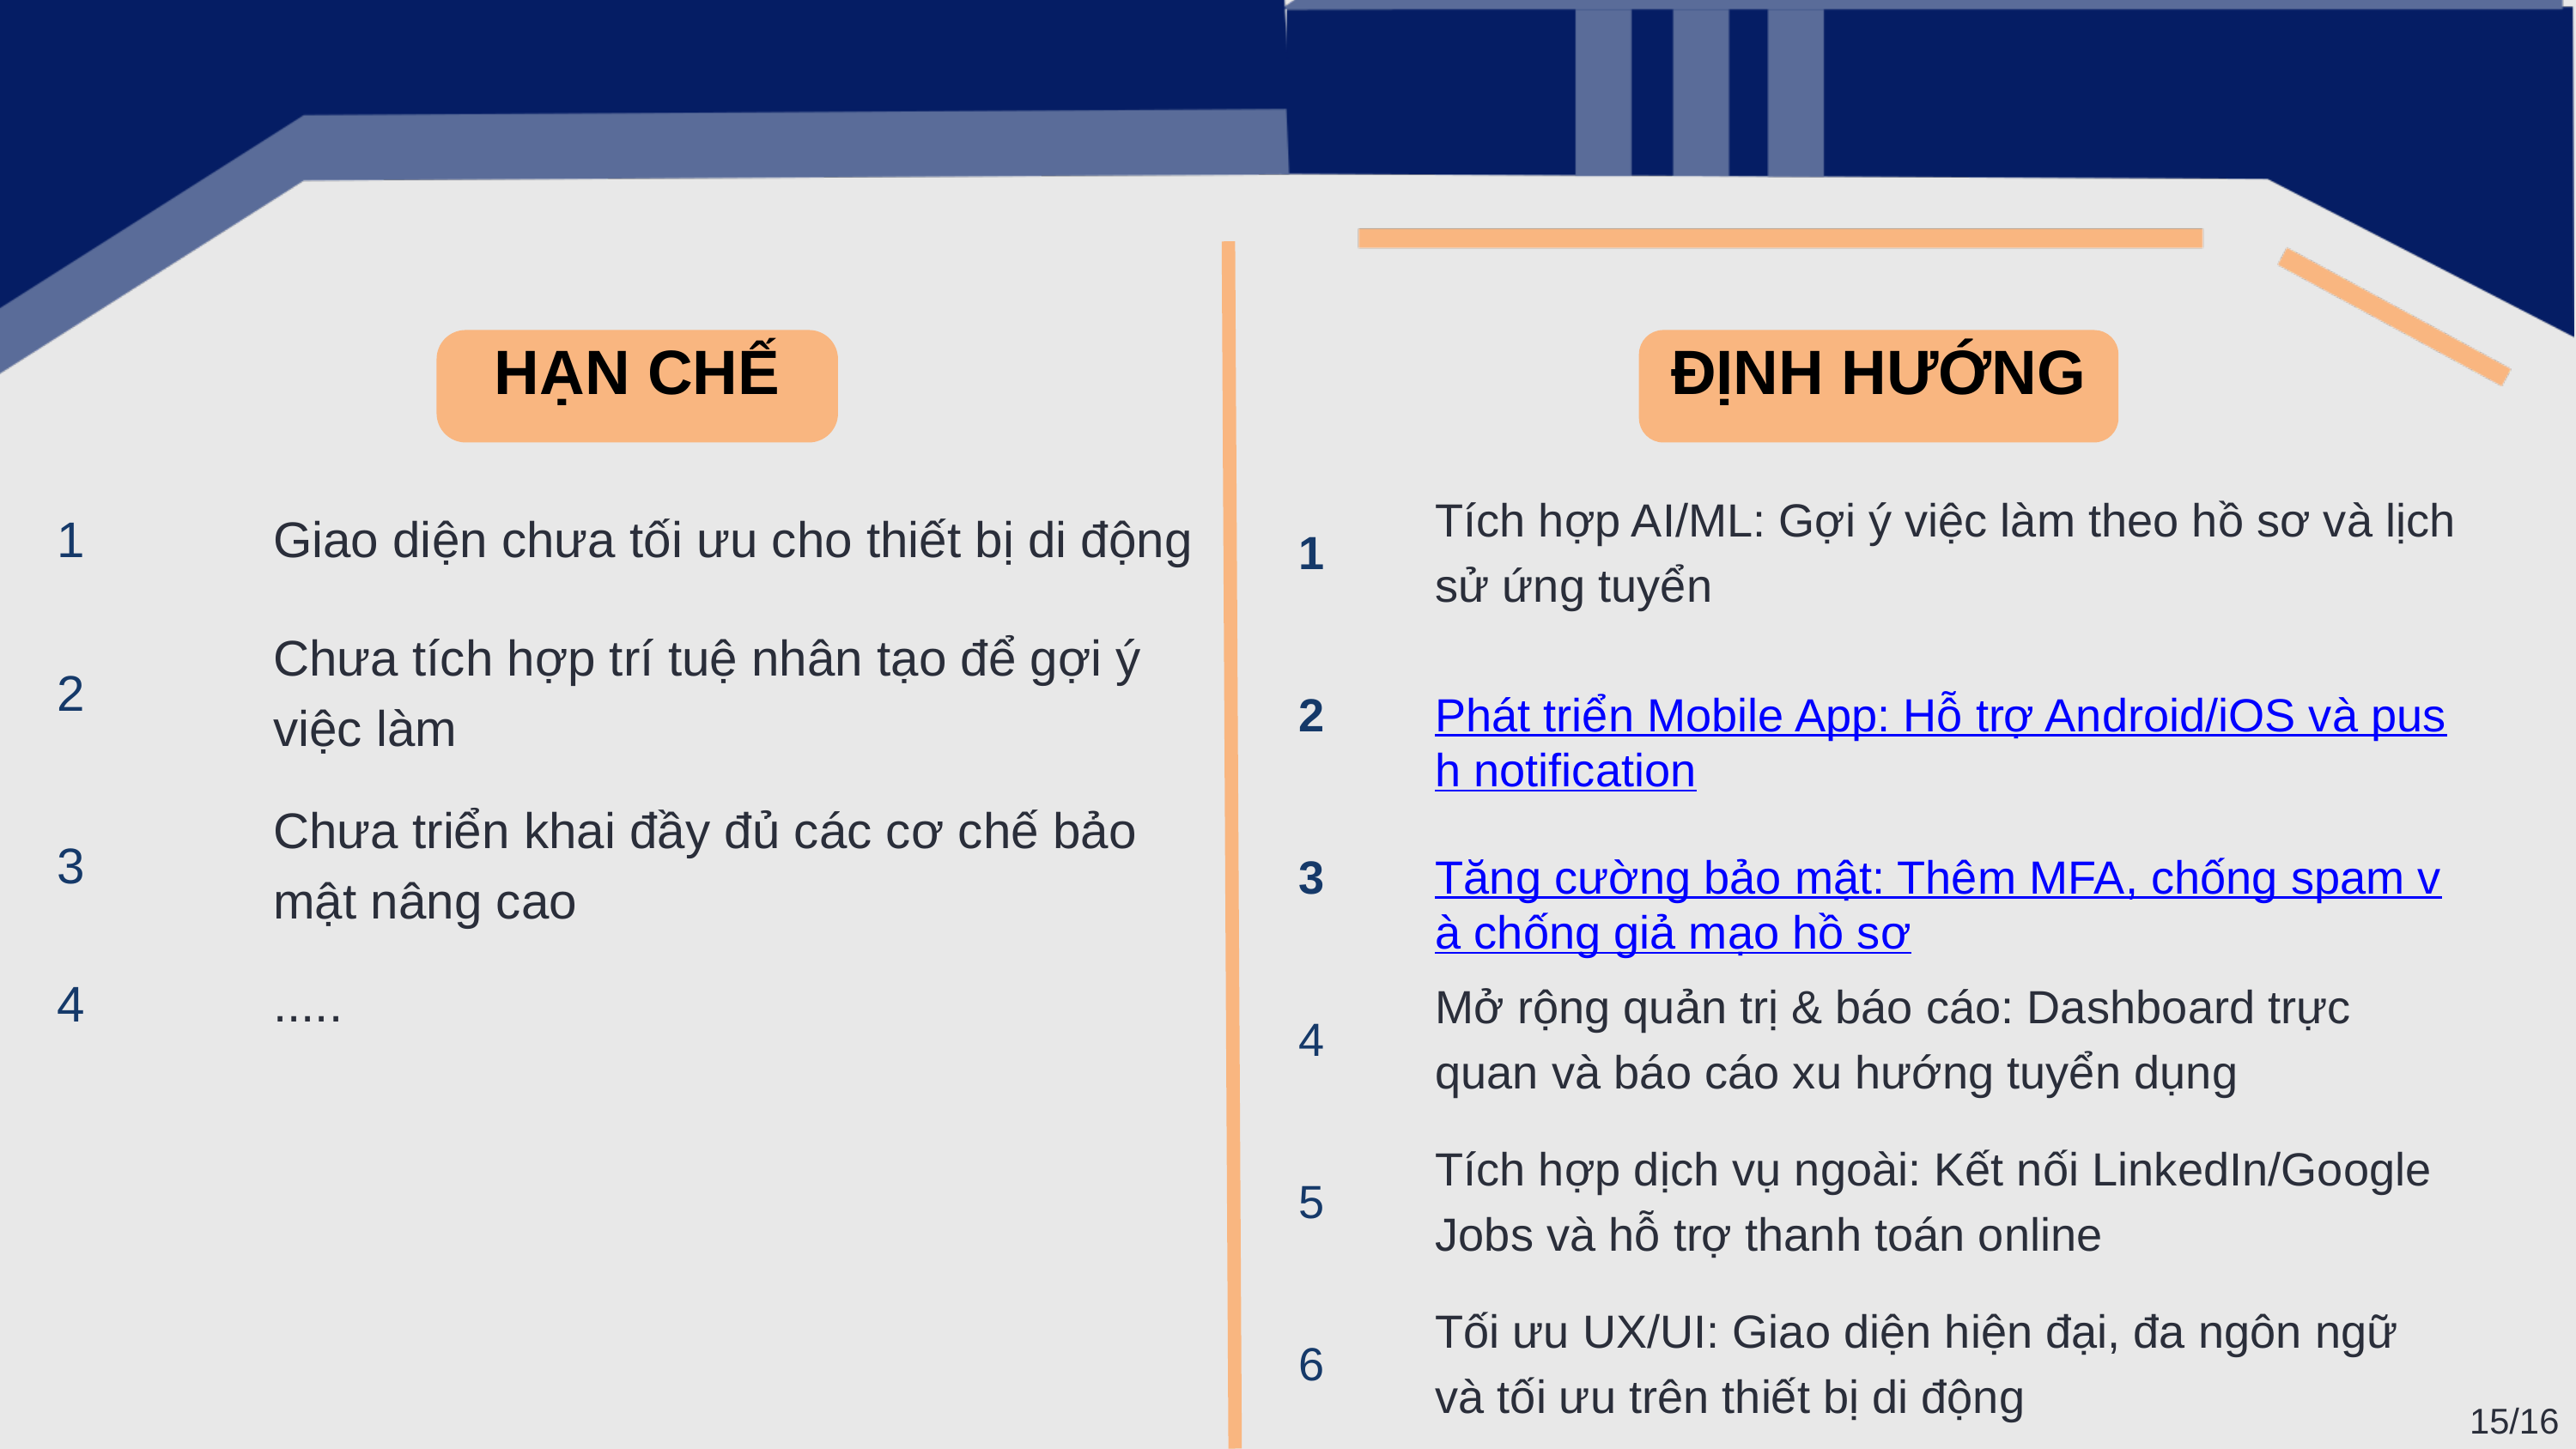

HẠN CHẾ

ĐỊNH HƯỚNG
| 1 | Giao diện chưa tối ưu cho thiết bị di động |
| --- | --- |
| 2 | Chưa tích hợp trí tuệ nhân tạo để gợi ý việc làm |
| 3 | Chưa triển khai đầy đủ các cơ chế bảo mật nâng cao |
| 4 | ..... |
| 1 | Tích hợp AI/ML: Gợi ý việc làm theo hồ sơ và lịch sử ứng tuyển |
| --- | --- |
| 2 | Phát triển Mobile App: Hỗ trợ Android/iOS và push notification |
| 3 | Tăng cường bảo mật: Thêm MFA, chống spam và chống giả mạo hồ sơ |
| 4 | Mở rộng quản trị & báo cáo: Dashboard trực quan và báo cáo xu hướng tuyển dụng |
| 5 | Tích hợp dịch vụ ngoài: Kết nối LinkedIn/Google Jobs và hỗ trợ thanh toán online |
| 6 | Tối ưu UX/UI: Giao diện hiện đại, đa ngôn ngữ và tối ưu trên thiết bị di động |
15/16